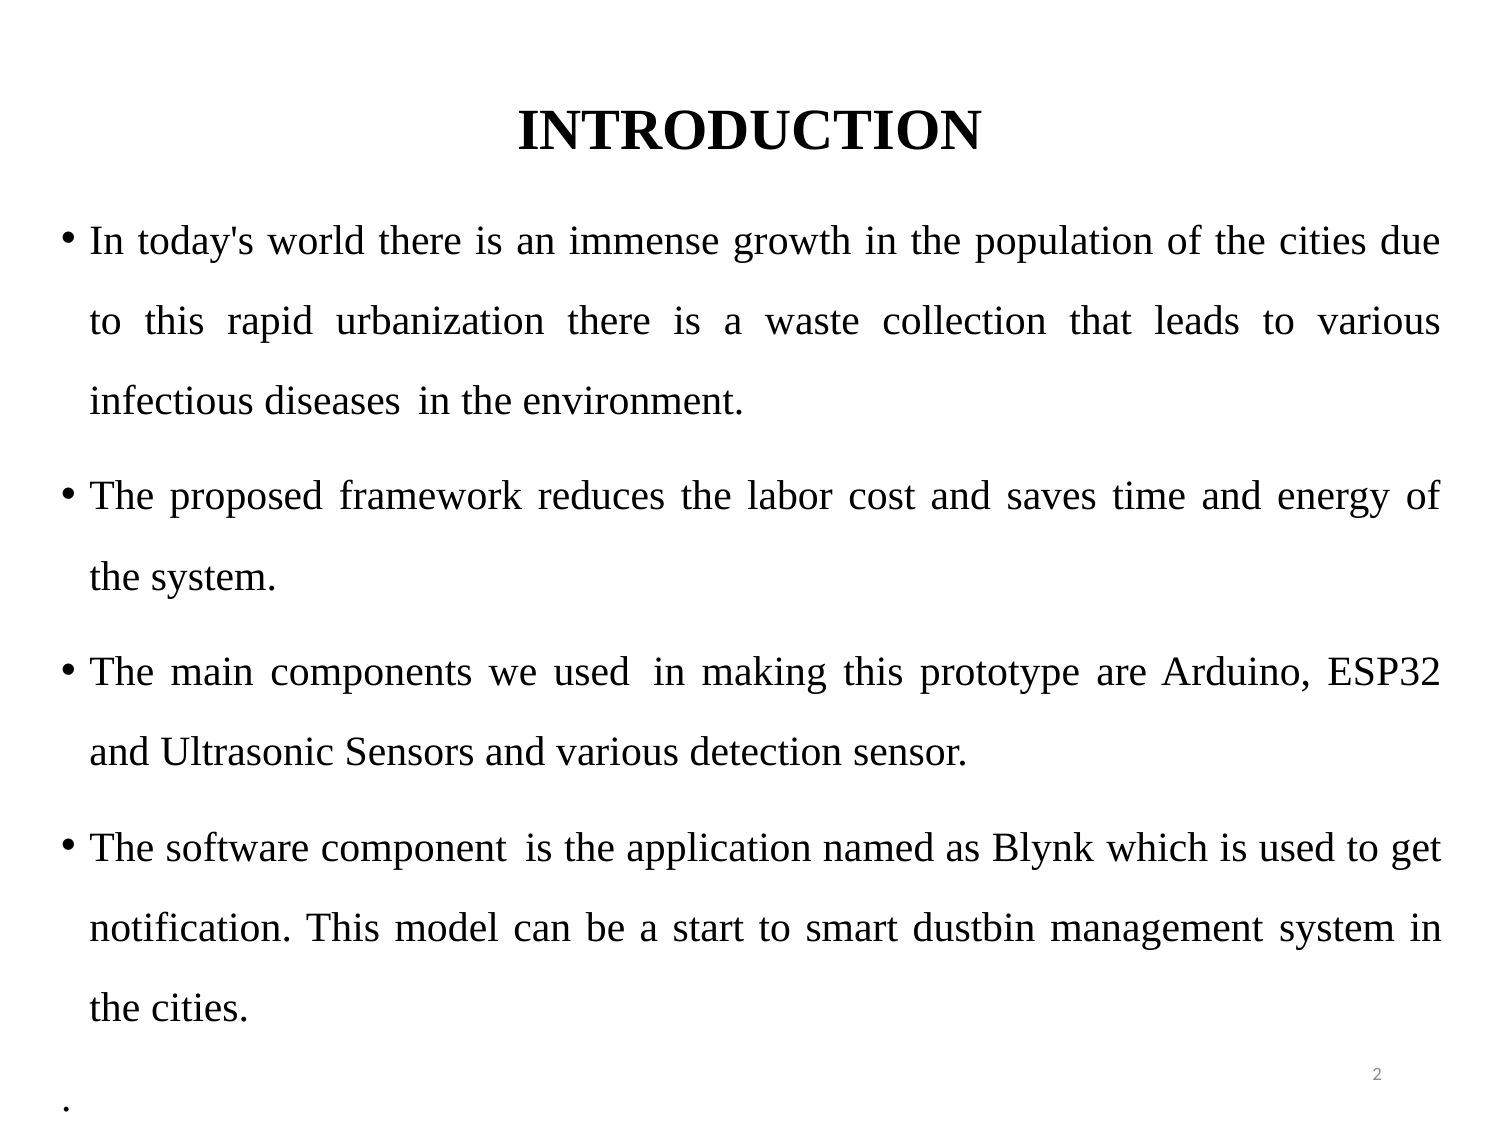

# INTRODUCTION
In today's world there is an immense growth in the population of the cities due to this rapid urbanization there is a waste collection that leads to various infectious diseases in the environment.
The proposed framework reduces the labor cost and saves time and energy of the system.
The main components we used in making this prototype are Arduino, ESP32 and Ultrasonic Sensors and various detection sensor.
The software component is the application named as Blynk which is used to get notification. This model can be a start to smart dustbin management system in the cities.
.

2